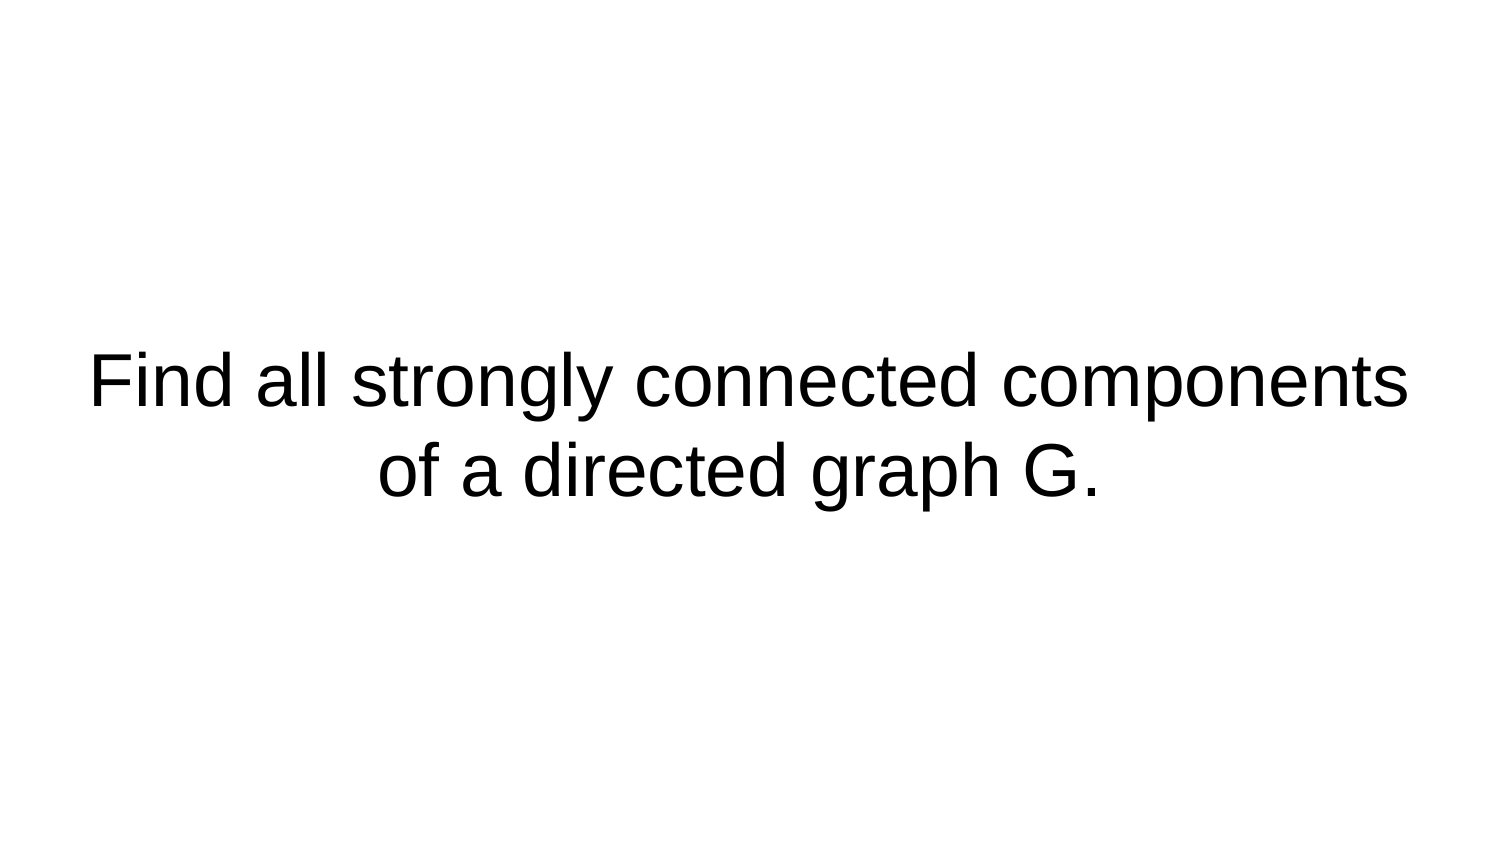

# Find all strongly connected components of a directed graph G.